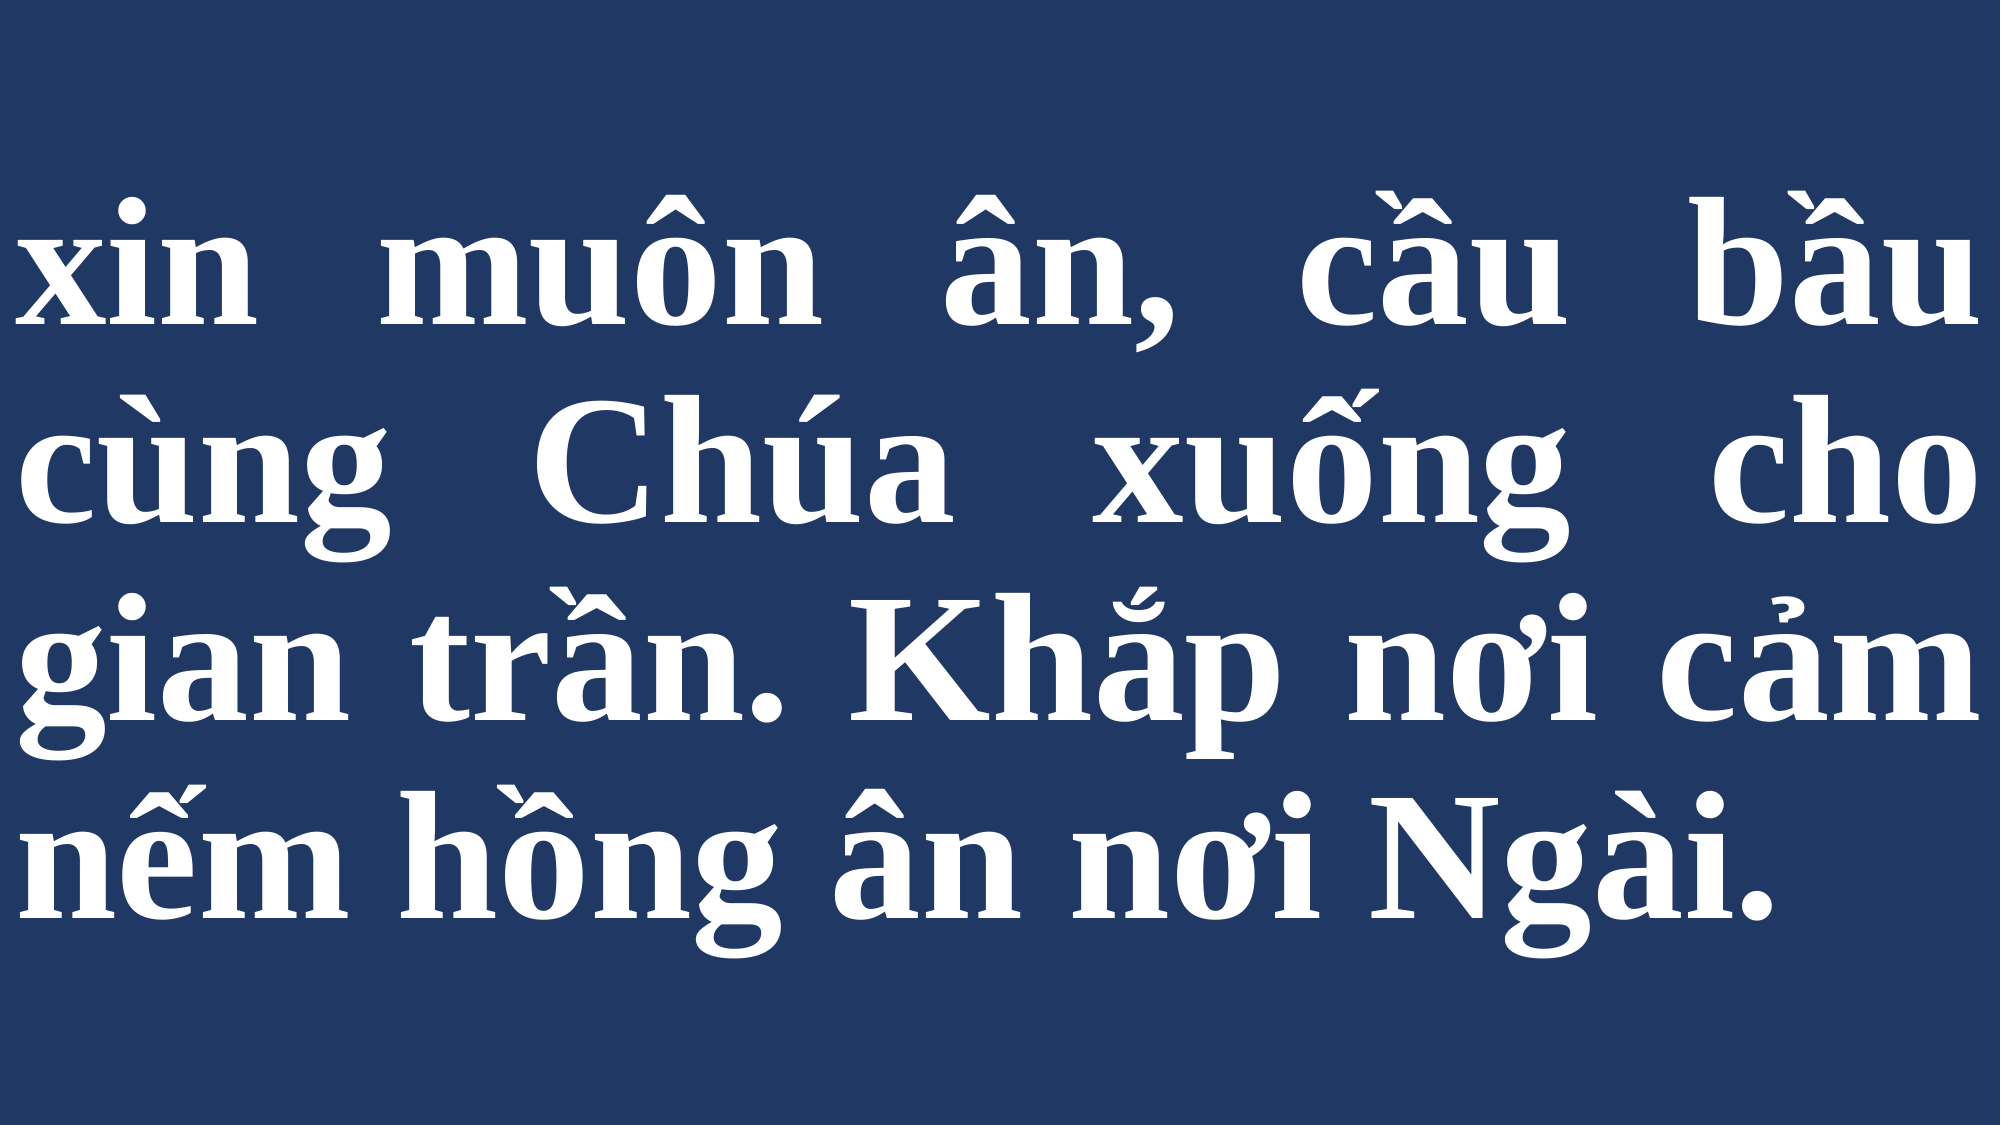

# xin muôn ân, cầu bầu cùng Chúa xuống cho gian trần. Khắp nơi cảm nếm hồng ân nơi Ngài.